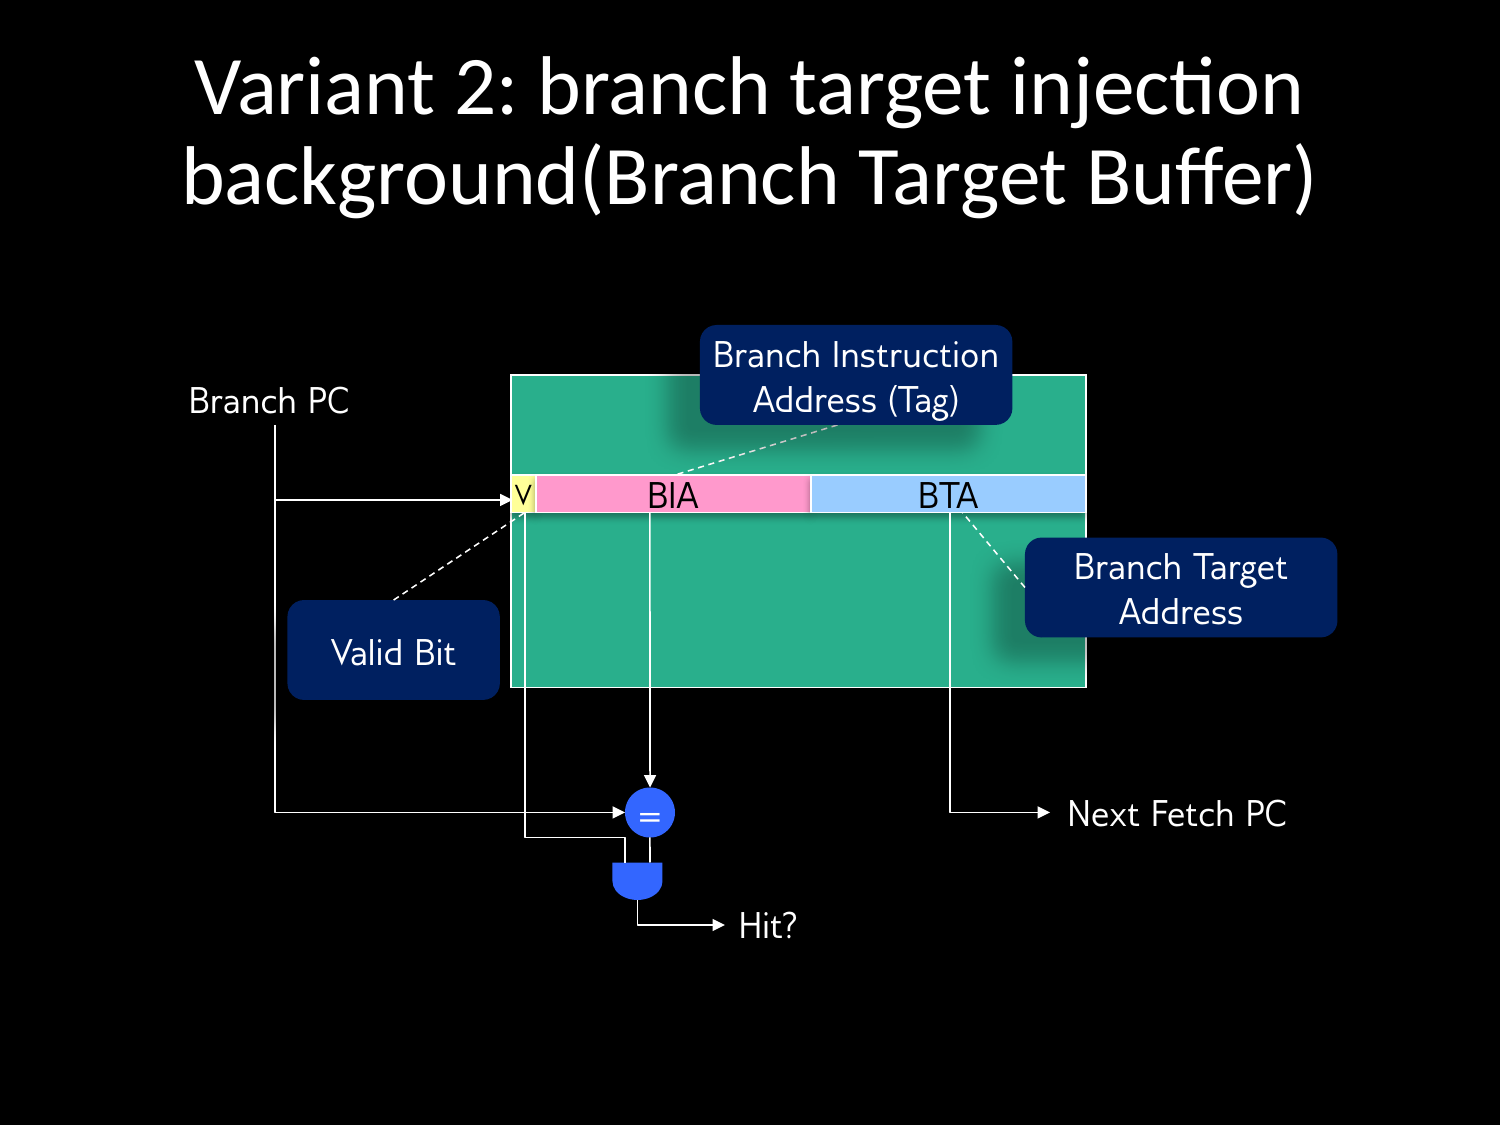

# Variant 2: branch target injection background(Branch Target Buffer)
Branch Instruction
Address (Tag)

Branch PC

V

BIA
BTA

Valid Bit

Branch Target
Address
Next Fetch PC
=

Hit?